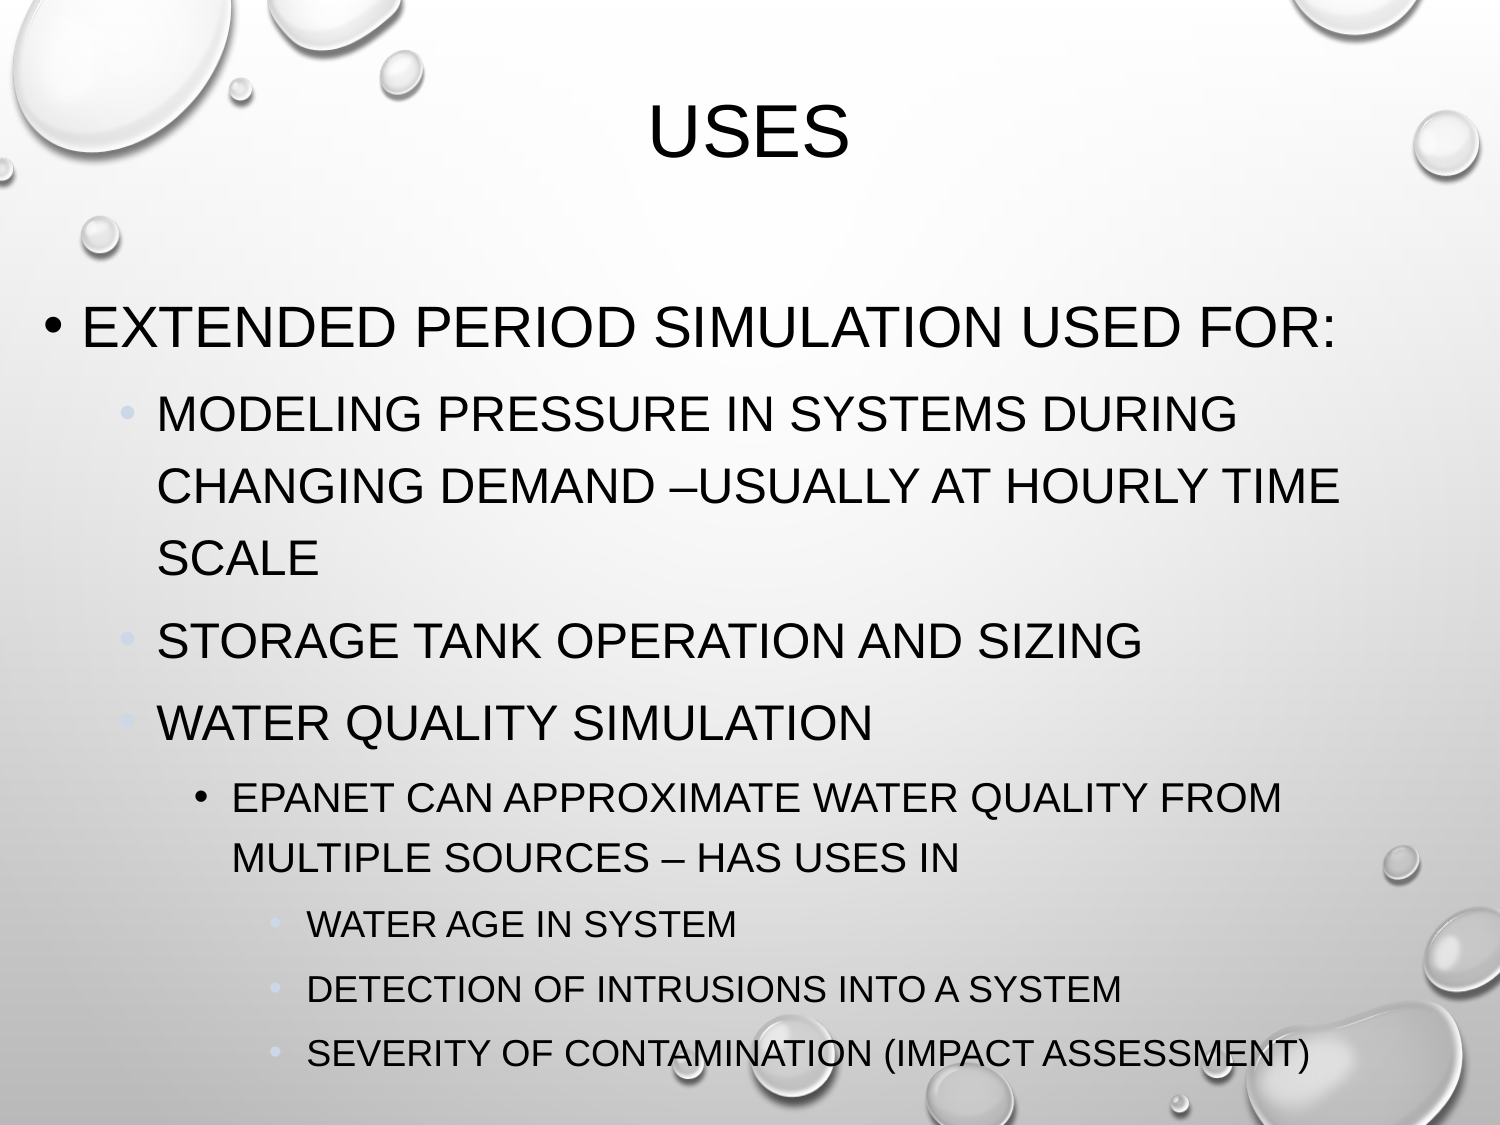

# Uses
Extended period simulation used for:
Modeling pressure in systems during changing demand –usually at hourly time scale
Storage tank operation and sizing
Water quality simulation
EPANET can approximate water quality from multiple sources – has uses in
Water age in system
Detection of intrusions into a system
Severity of contamination (impact assessment)